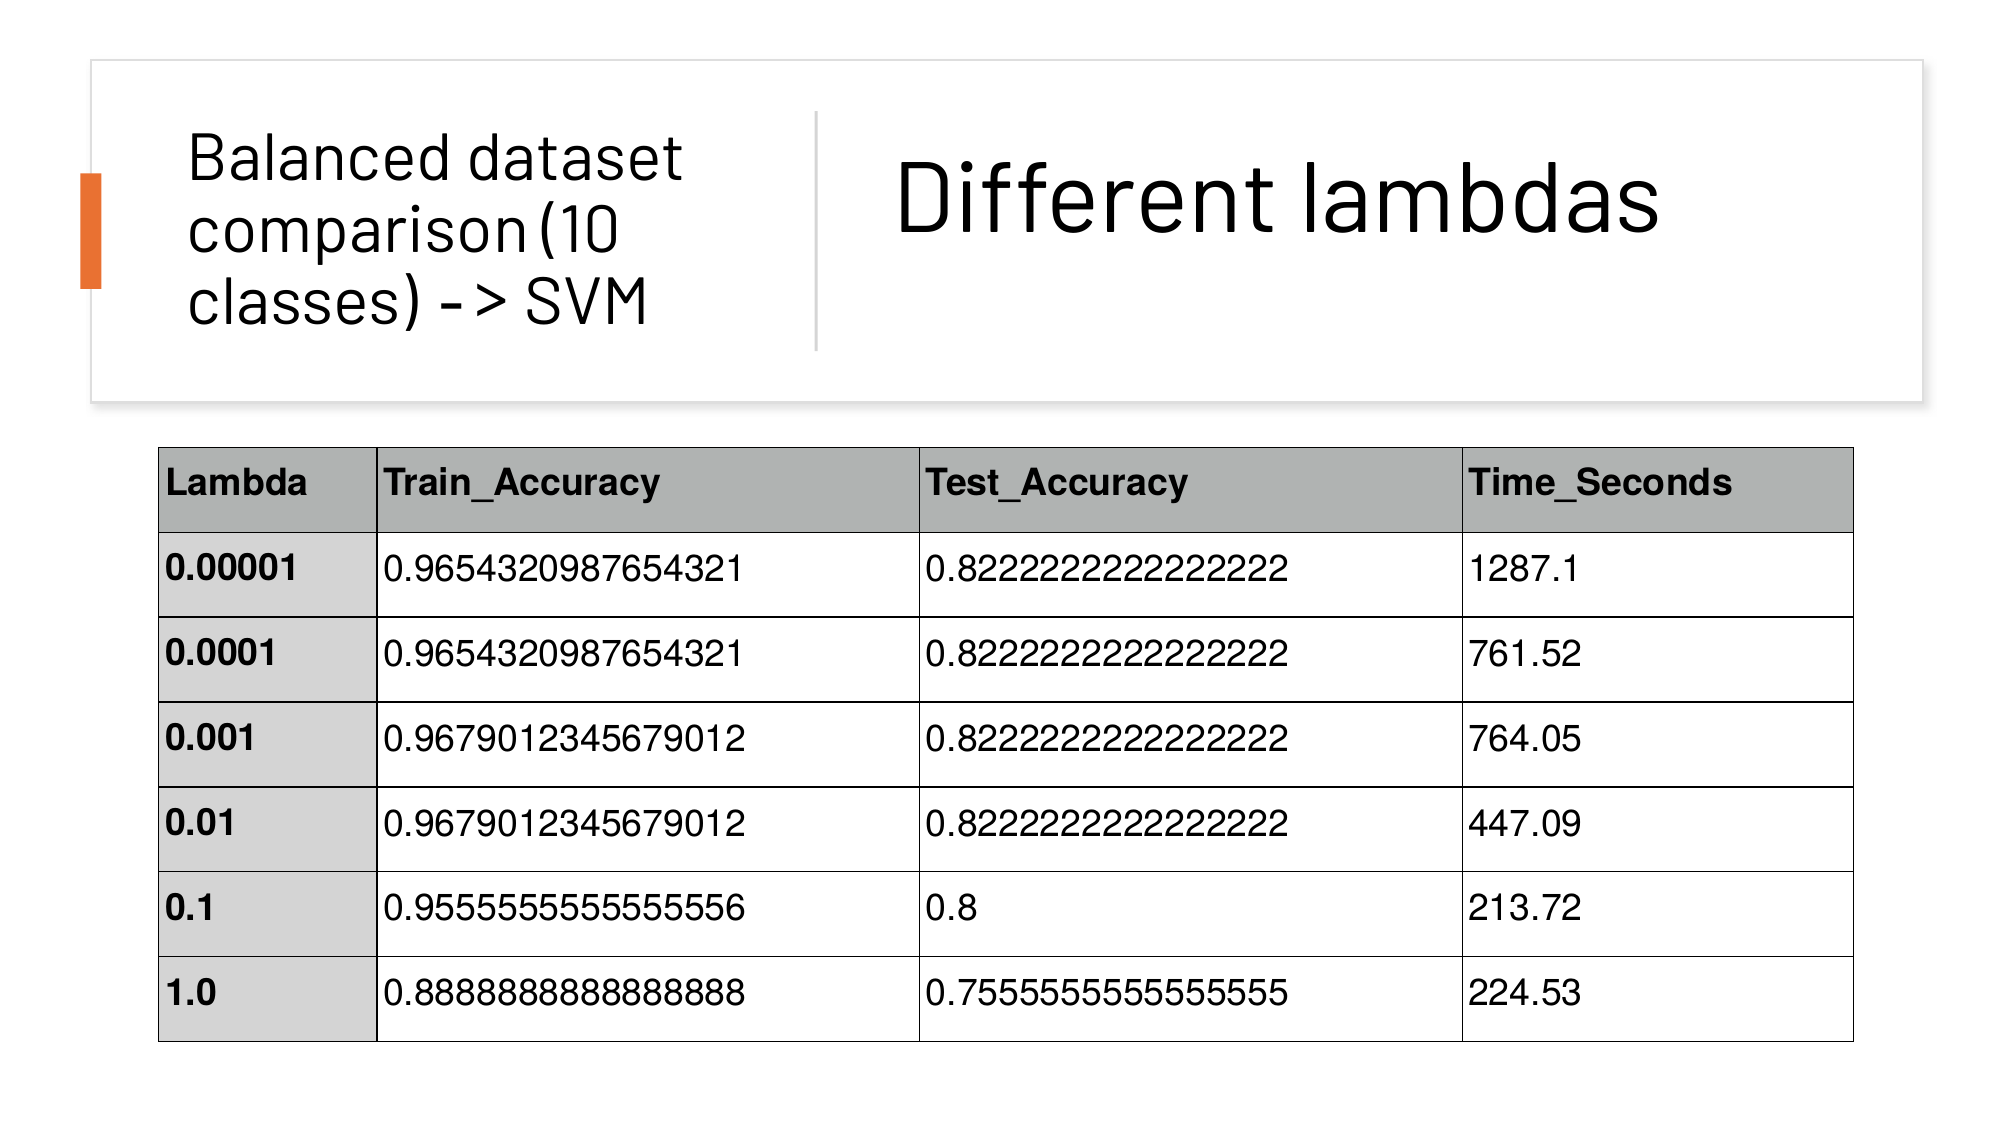

# Balanced dataset comparison (10 classes) -> SVM
Different lambdas

| Lambda | Train\_Accuracy | Test\_Accuracy | Time\_Seconds |
| --- | --- | --- | --- |
| 0.00001 | 0.9654320987654321 | 0.8222222222222222 | 1287.1 |
| 0.0001 | 0.9654320987654321 | 0.8222222222222222 | 761.52 |
| 0.001 | 0.9679012345679012 | 0.8222222222222222 | 764.05 |
| 0.01 | 0.9679012345679012 | 0.8222222222222222 | 447.09 |
| 0.1 | 0.9555555555555556 | 0.8 | 213.72 |
| 1.0 | 0.8888888888888888 | 0.7555555555555555 | 224.53 |
66